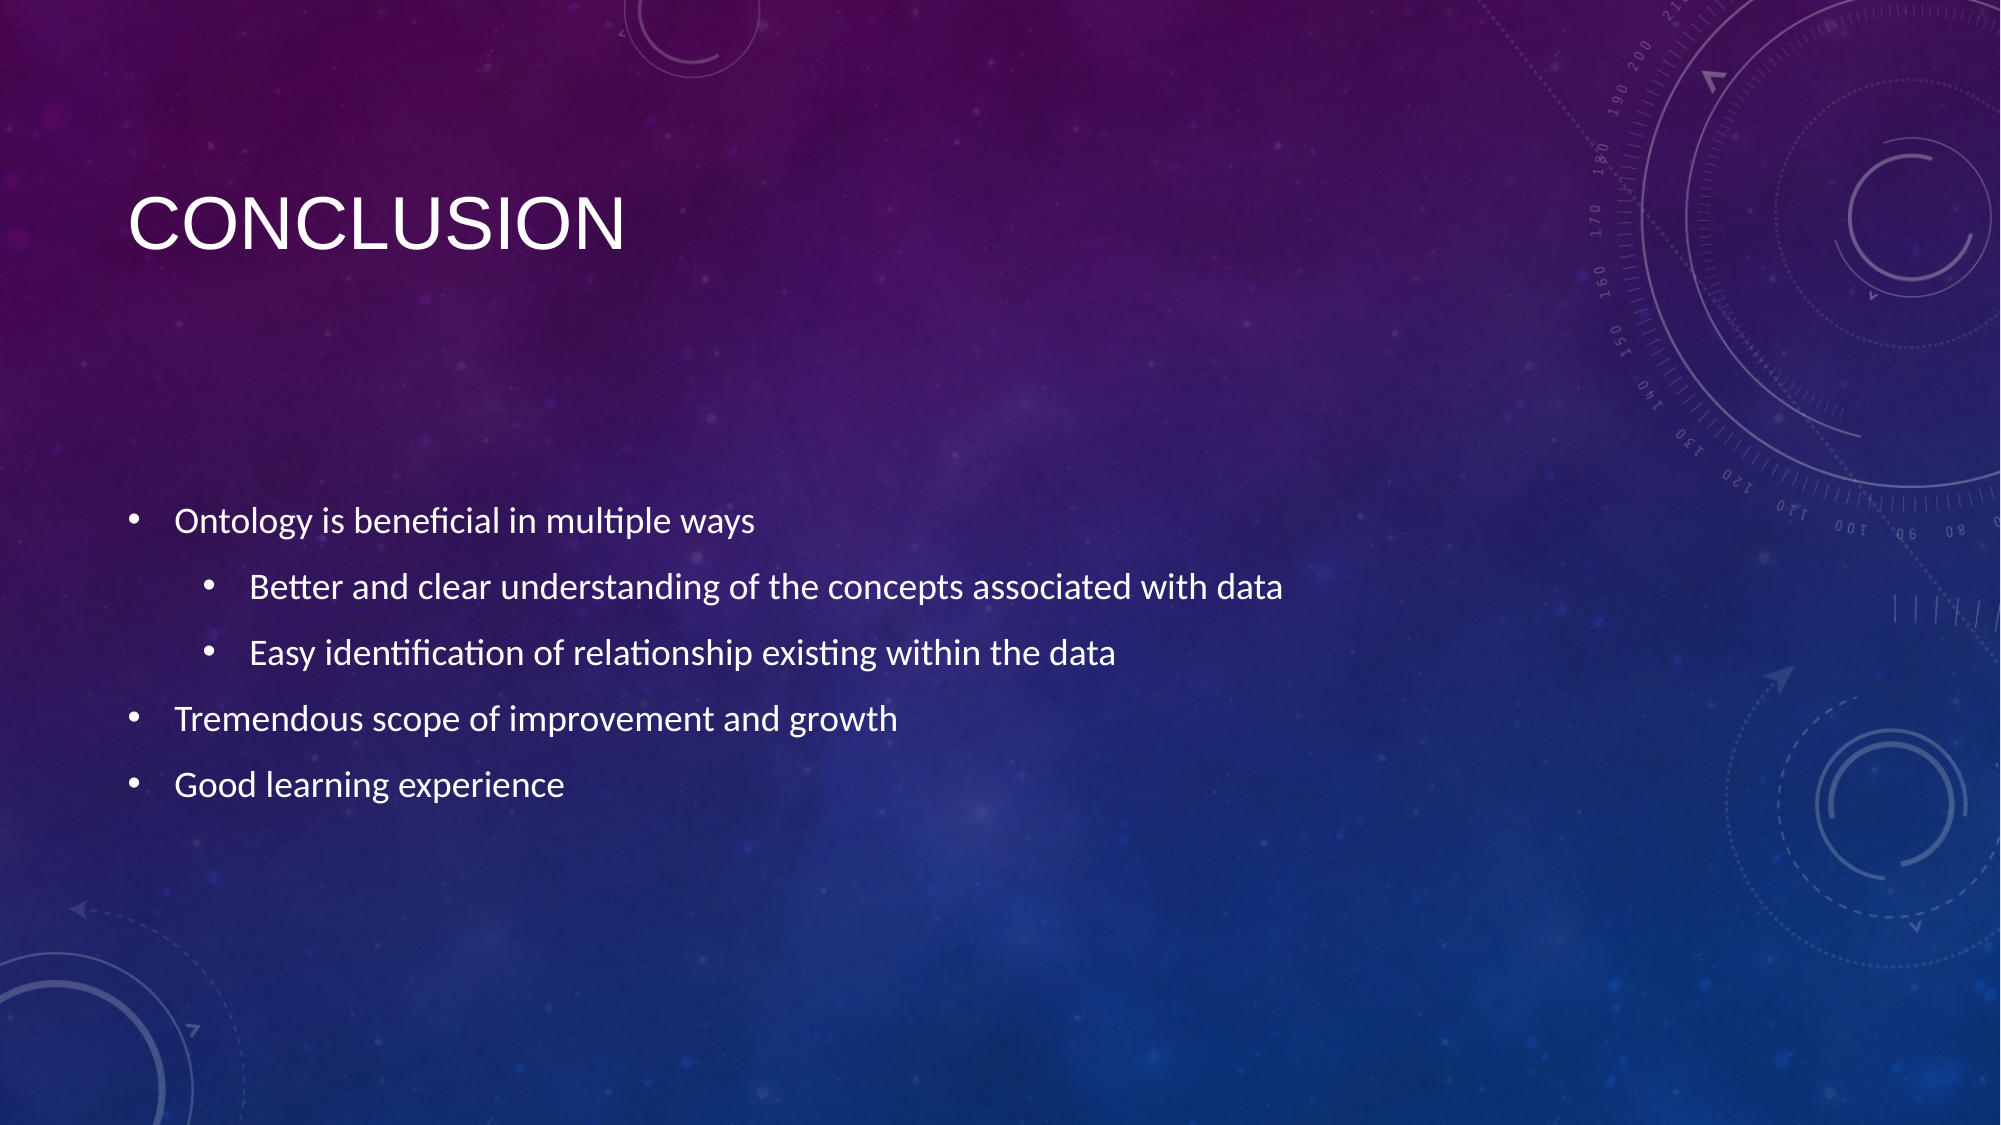

# conclusion
Ontology is beneficial in multiple ways
Better and clear understanding of the concepts associated with data
Easy identification of relationship existing within the data
Tremendous scope of improvement and growth
Good learning experience